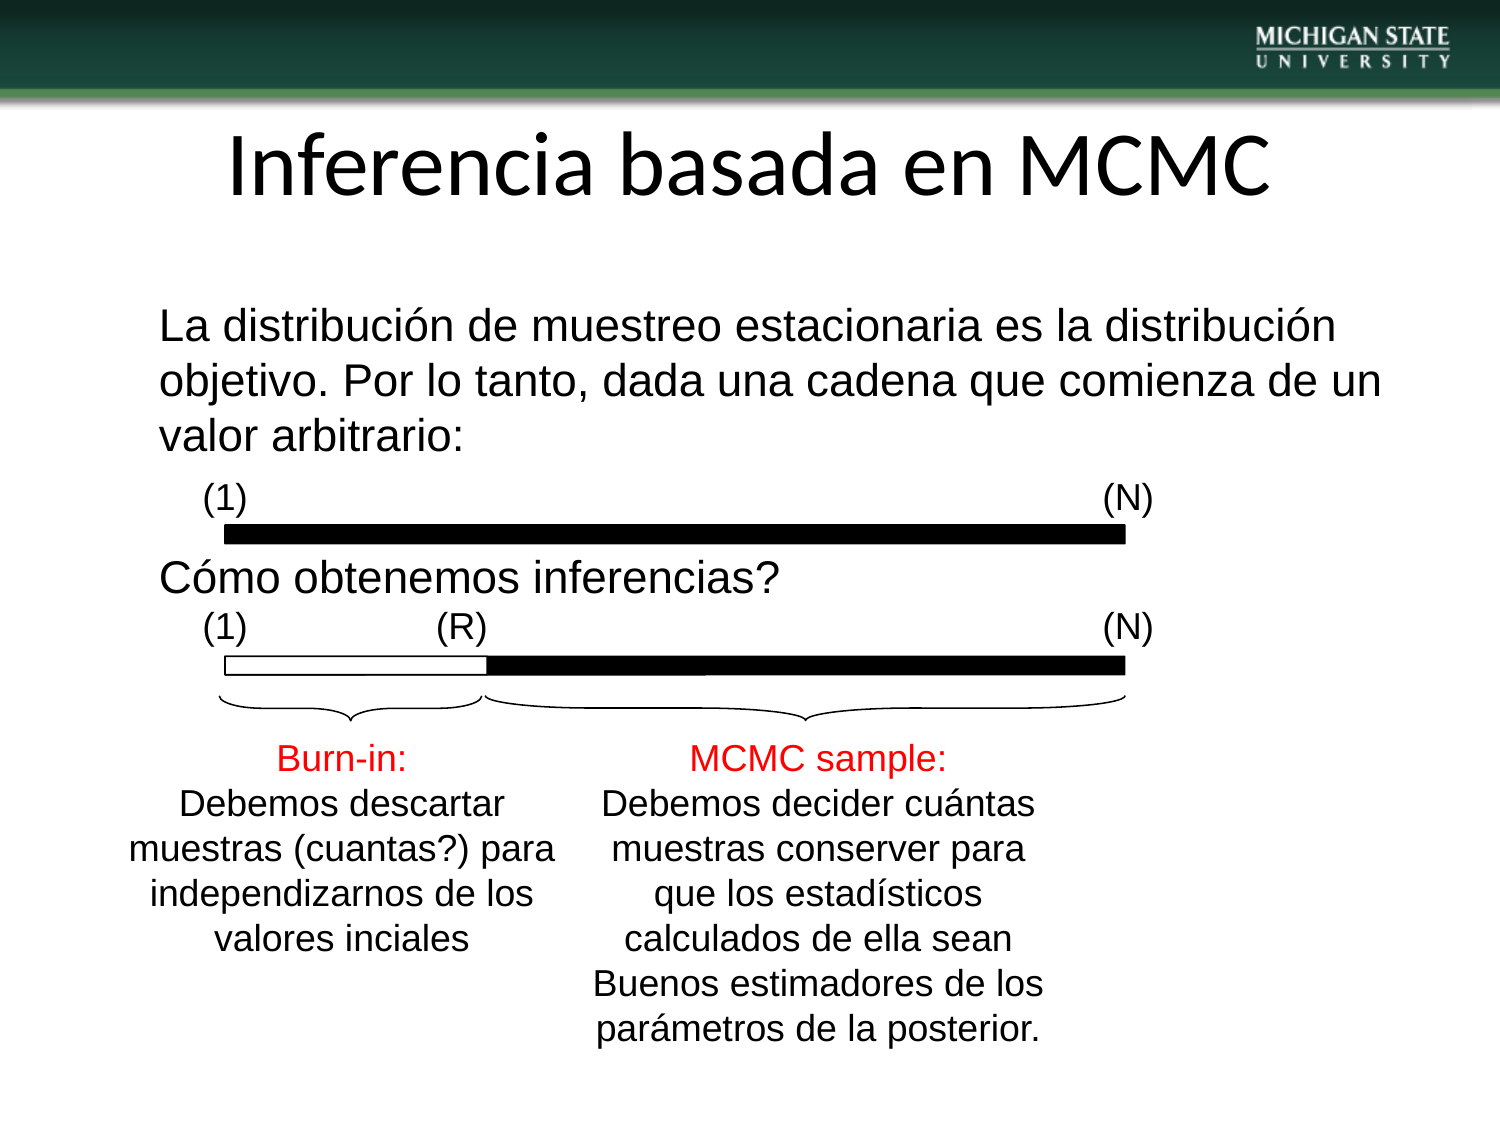

Inferencia basada en MCMC
La distribución de muestreo estacionaria es la distribución objetivo. Por lo tanto, dada una cadena que comienza de un valor arbitrario:

(1)						(N)

Cómo obtenemos inferencias?

(1)	        (R) 					(N)

Burn-in:
Debemos descartar muestras (cuantas?) para independizarnos de los valores inciales
MCMC sample:
Debemos decider cuántas muestras conserver para que los estadísticos calculados de ella sean Buenos estimadores de los parámetros de la posterior.